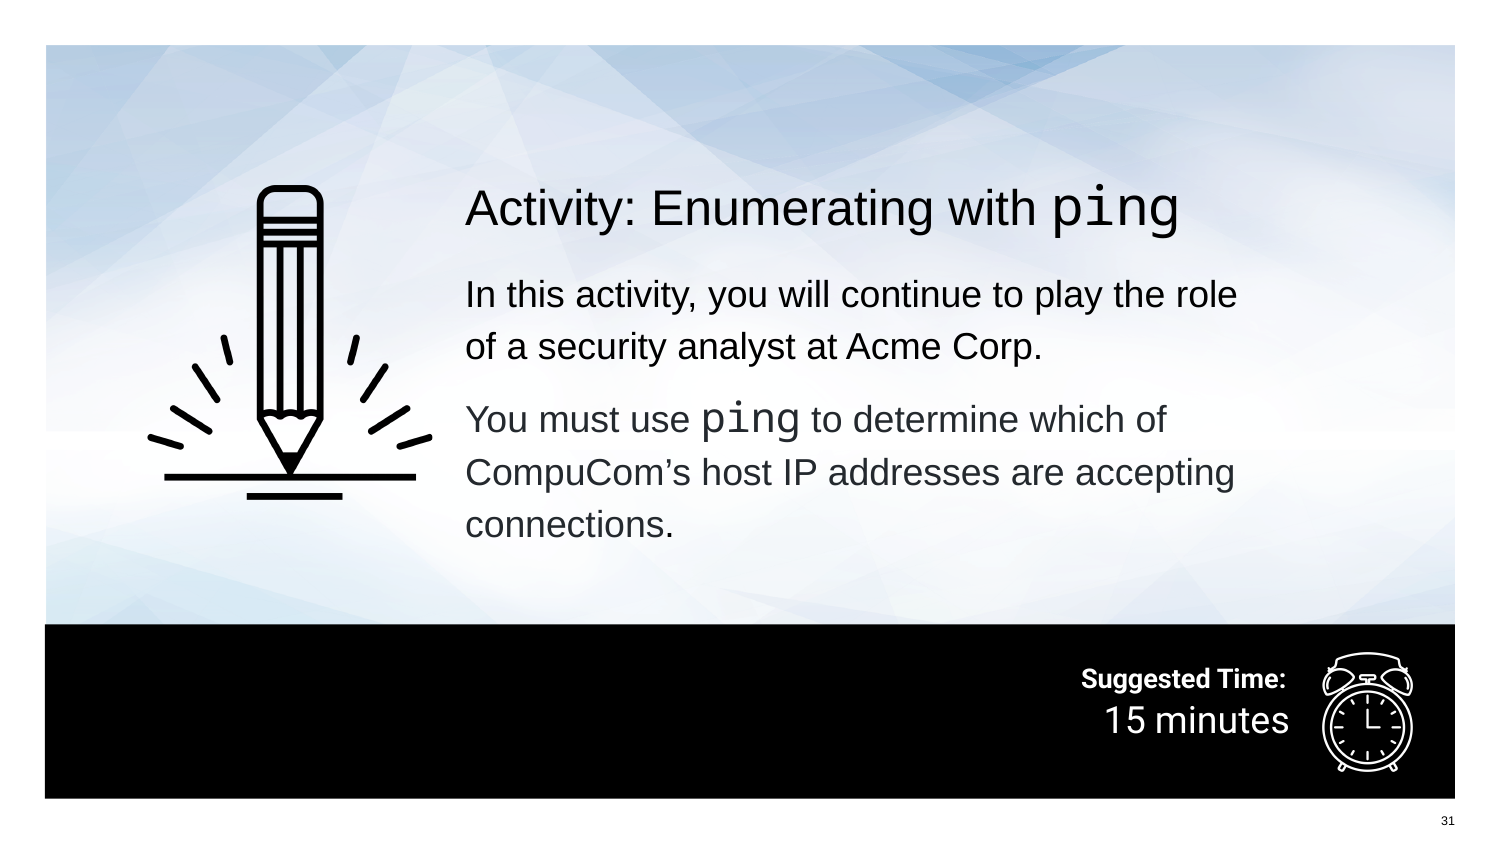

Activity: Enumerating with ping

In this activity, you will continue to play the role
of a security analyst at Acme Corp.
You must use ping to determine which of CompuCom’s host IP addresses are accepting connections.
# 15 minutes
31